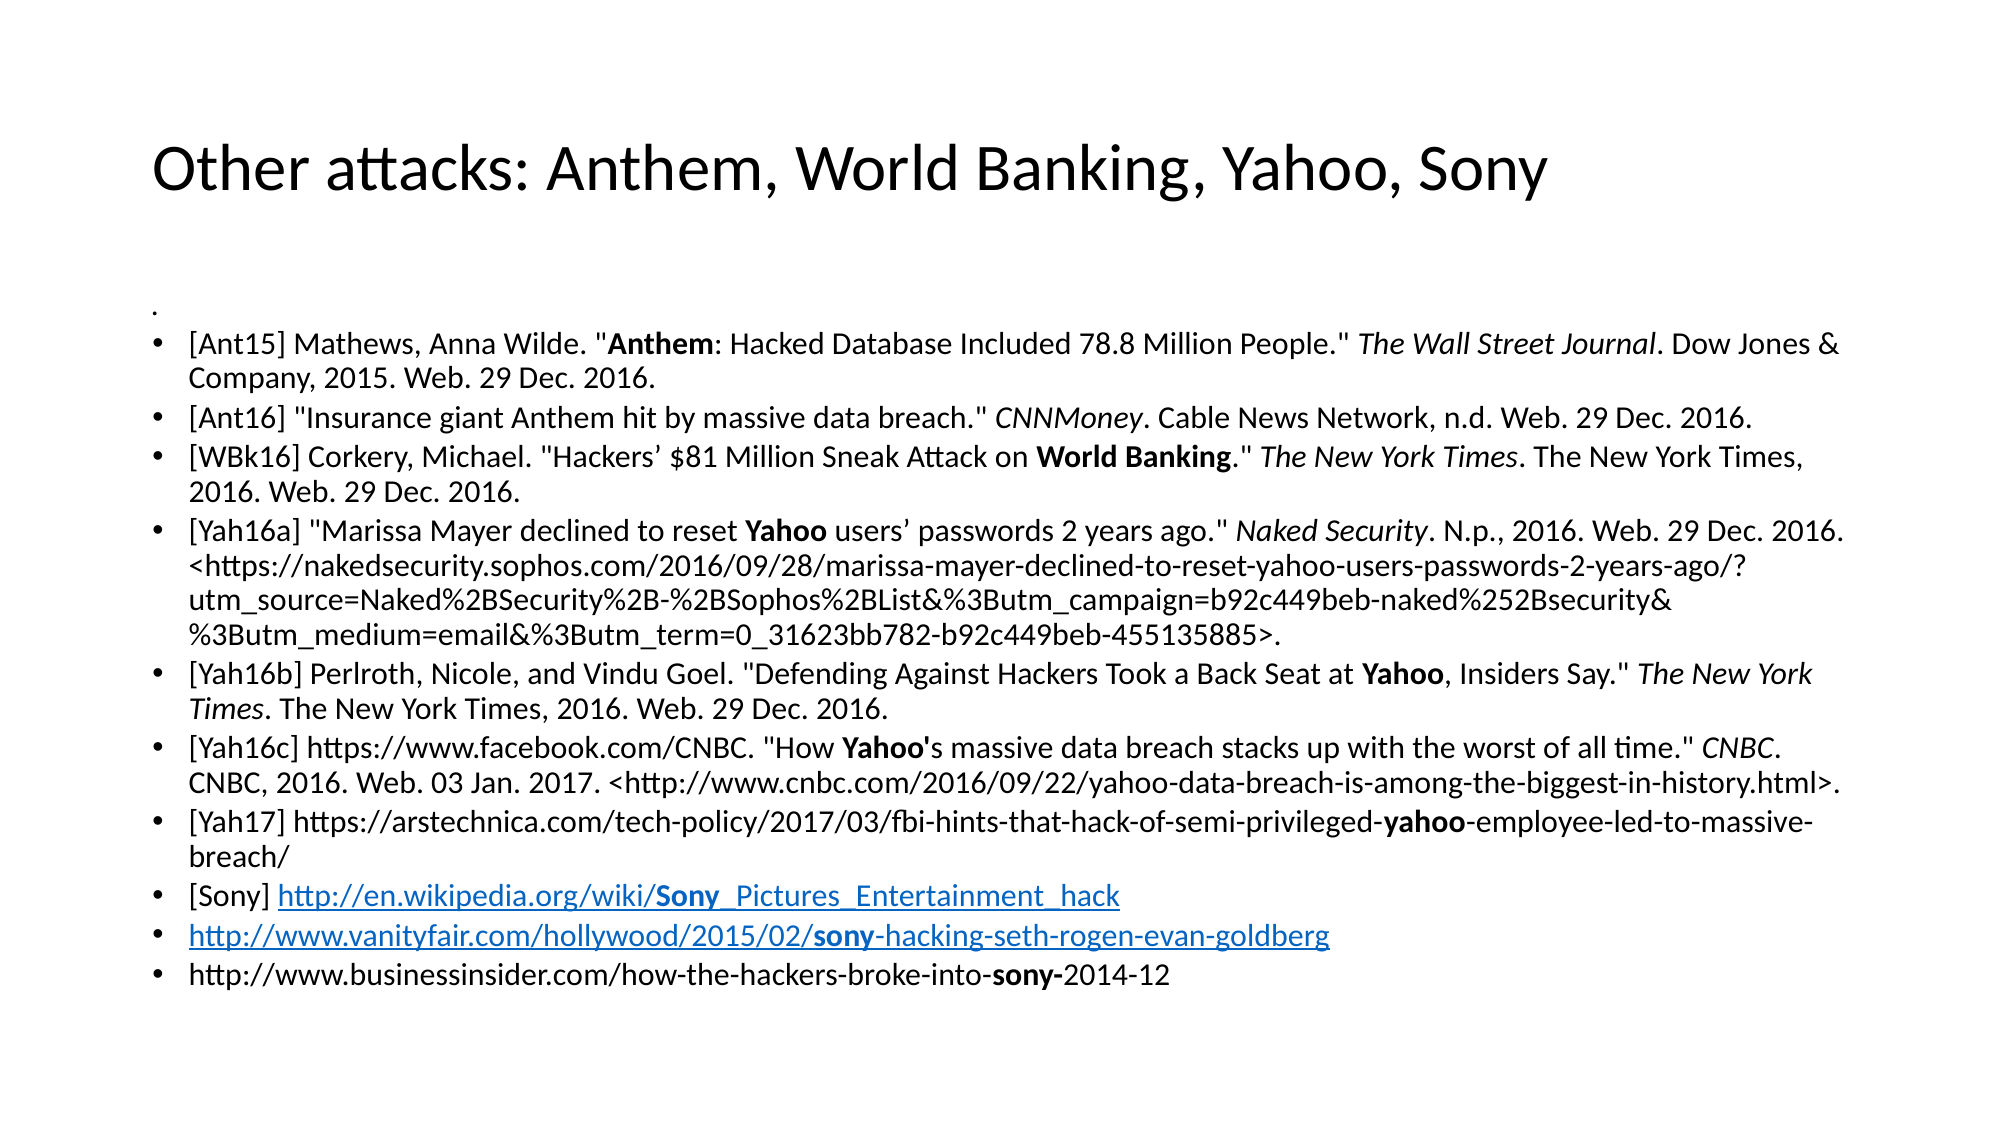

# Other attacks: Anthem, World Banking, Yahoo, Sony

[Ant15] Mathews, Anna Wilde. "Anthem: Hacked Database Included 78.8 Million People." The Wall Street Journal. Dow Jones & Company, 2015. Web. 29 Dec. 2016.
[Ant16] "Insurance giant Anthem hit by massive data breach." CNNMoney. Cable News Network, n.d. Web. 29 Dec. 2016.
[WBk16] Corkery, Michael. "Hackers’ $81 Million Sneak Attack on World Banking." The New York Times. The New York Times, 2016. Web. 29 Dec. 2016.
[Yah16a] "Marissa Mayer declined to reset Yahoo users’ passwords 2 years ago." Naked Security. N.p., 2016. Web. 29 Dec. 2016. <https://nakedsecurity.sophos.com/2016/09/28/marissa-mayer-declined-to-reset-yahoo-users-passwords-2-years-ago/?utm_source=Naked%2BSecurity%2B-%2BSophos%2BList&%3Butm_campaign=b92c449beb-naked%252Bsecurity&%3Butm_medium=email&%3Butm_term=0_31623bb782-b92c449beb-455135885>.
[Yah16b] Perlroth, Nicole, and Vindu Goel. "Defending Against Hackers Took a Back Seat at Yahoo, Insiders Say." The New York Times. The New York Times, 2016. Web. 29 Dec. 2016.
[Yah16c] https://www.facebook.com/CNBC. "How Yahoo's massive data breach stacks up with the worst of all time." CNBC. CNBC, 2016. Web. 03 Jan. 2017. <http://www.cnbc.com/2016/09/22/yahoo-data-breach-is-among-the-biggest-in-history.html>.
[Yah17] https://arstechnica.com/tech-policy/2017/03/fbi-hints-that-hack-of-semi-privileged-yahoo-employee-led-to-massive-breach/
[Sony] http://en.wikipedia.org/wiki/Sony_Pictures_Entertainment_hack
http://www.vanityfair.com/hollywood/2015/02/sony-hacking-seth-rogen-evan-goldberg
http://www.businessinsider.com/how-the-hackers-broke-into-sony-2014-12